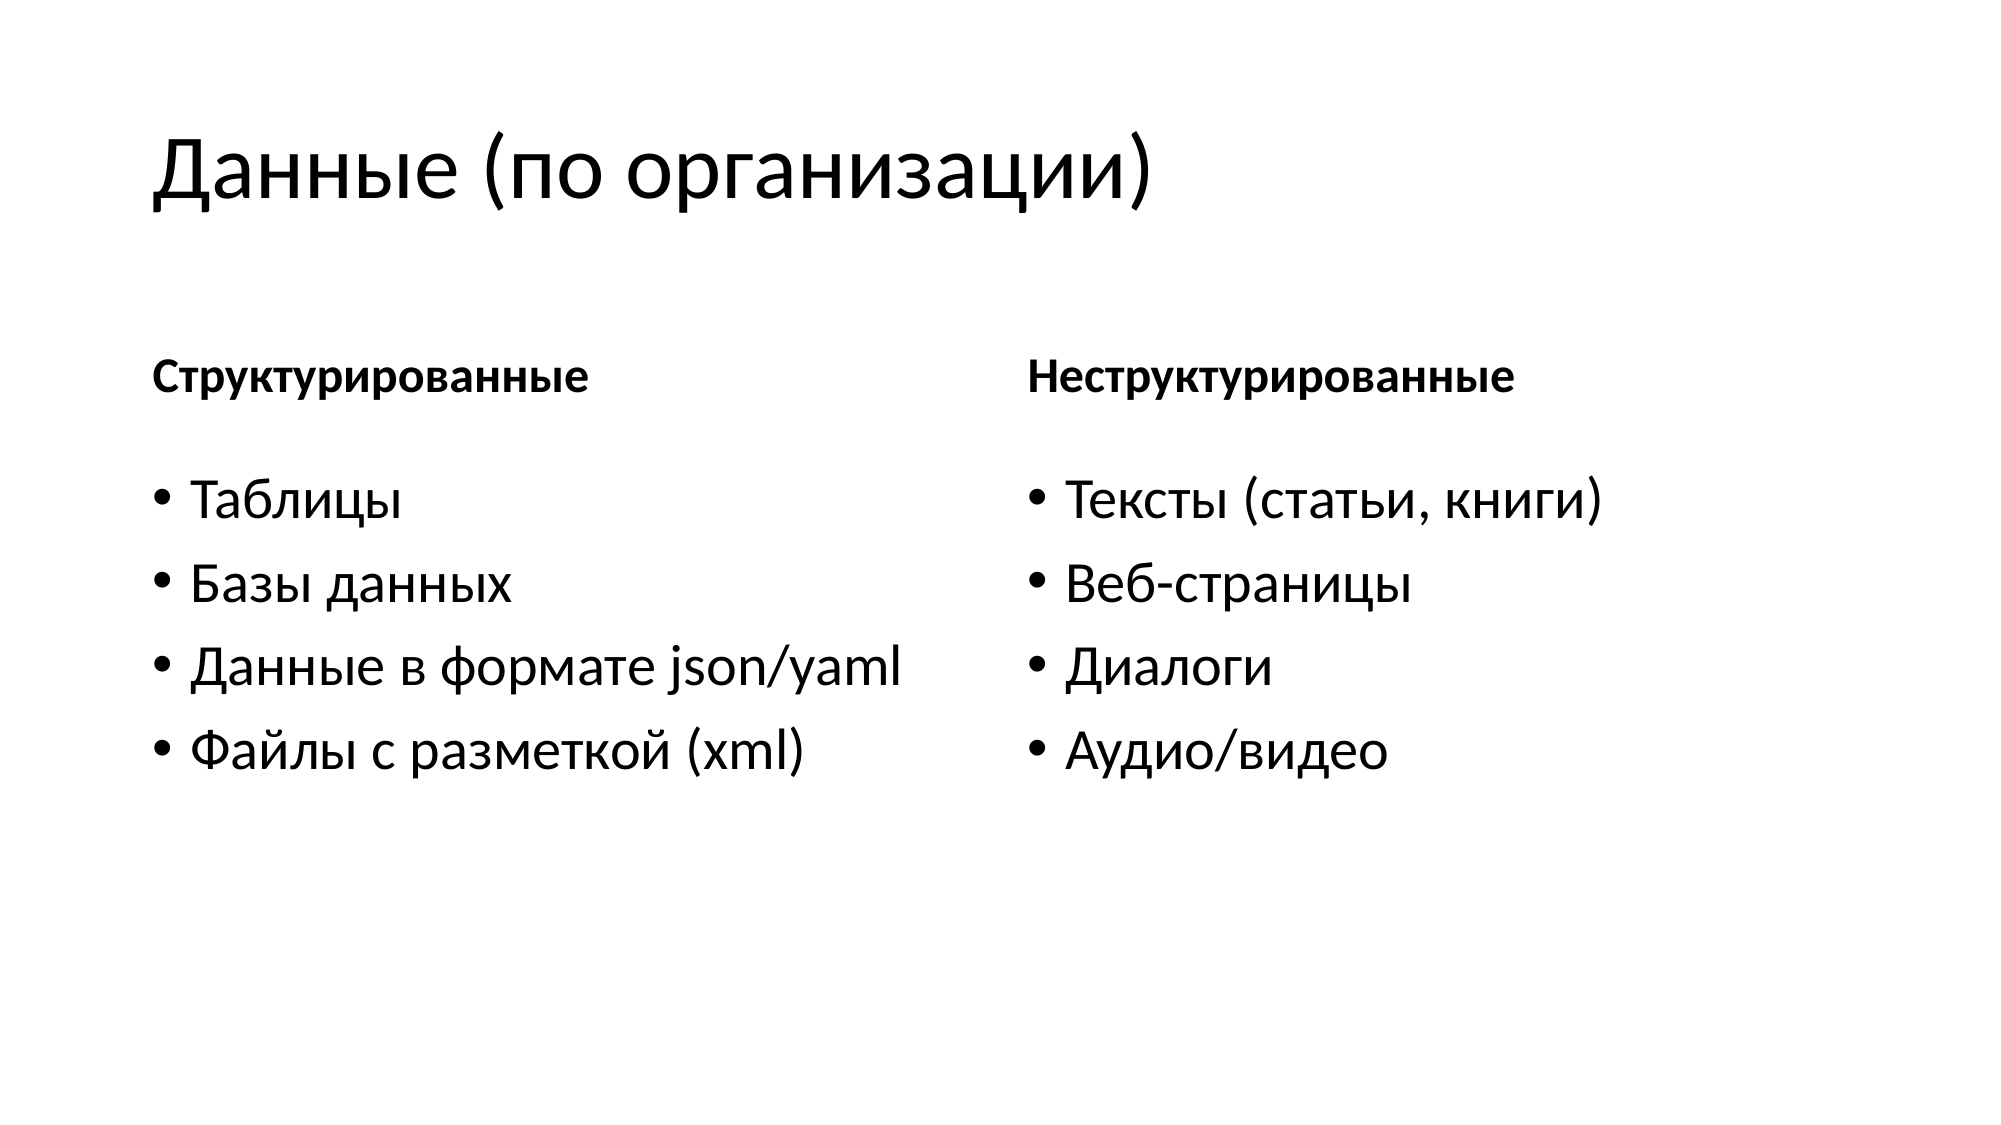

# Данные (по организации)
Структурированные
Неструктурированные
Таблицы
Базы данных
Данные в формате json/yaml
Файлы с разметкой (xml)
Тексты (статьи, книги)
Веб-страницы
Диалоги
Аудио/видео